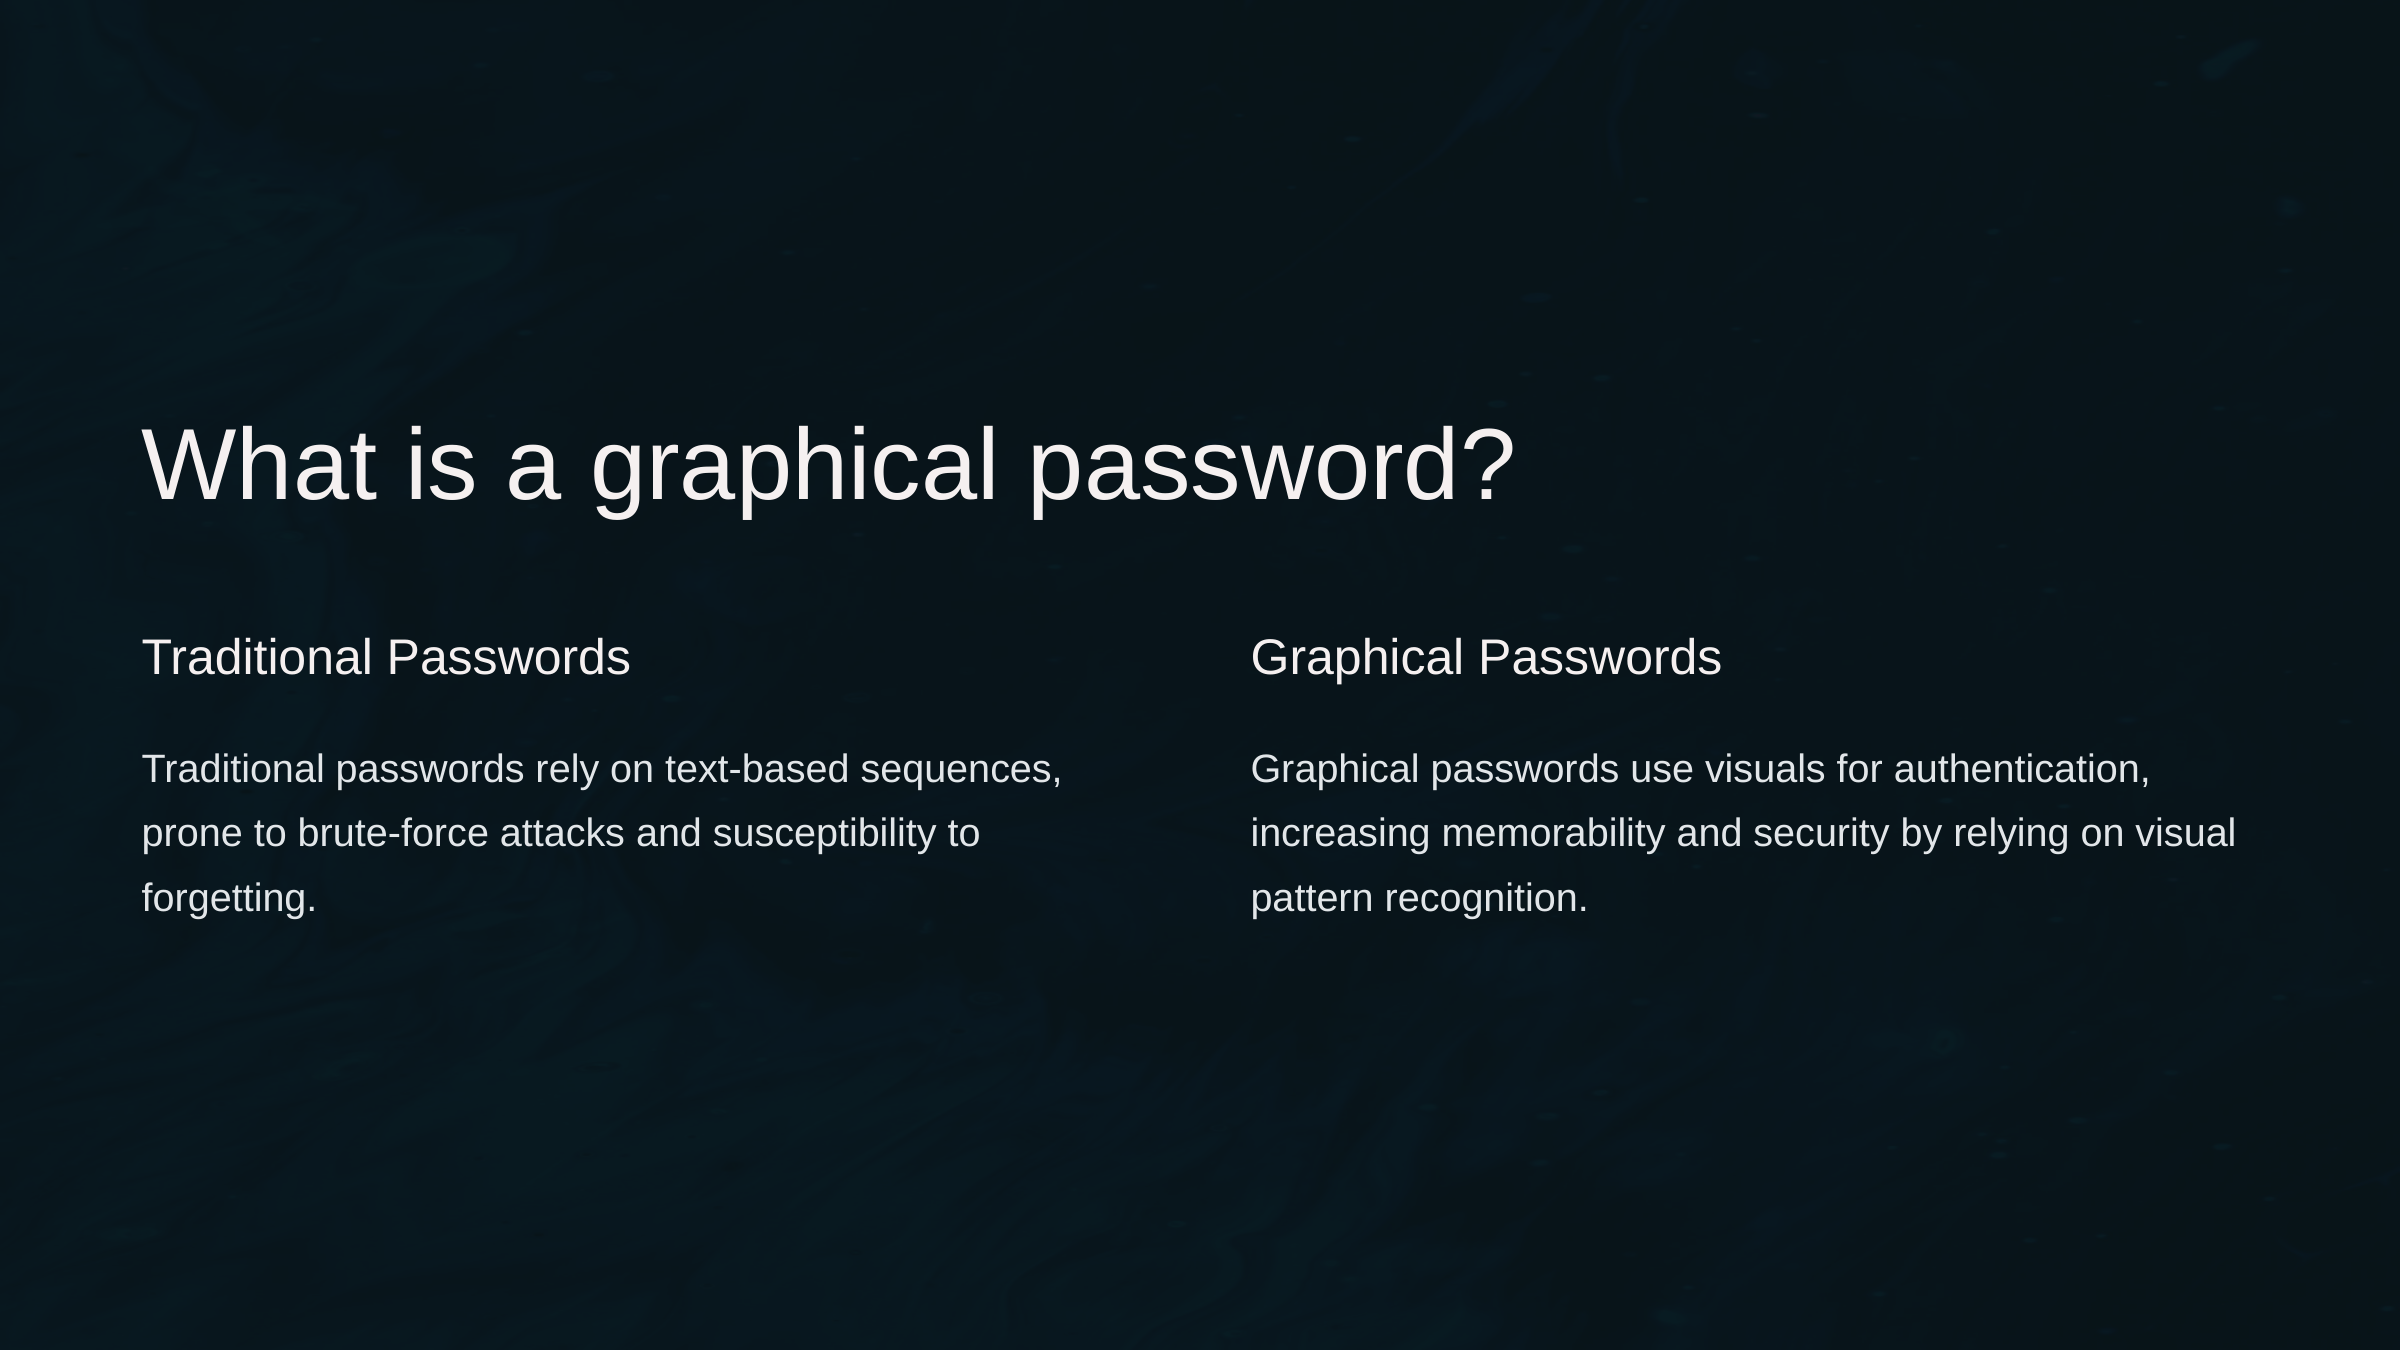

What is a graphical password?
Traditional Passwords
Graphical Passwords
Traditional passwords rely on text-based sequences, prone to brute-force attacks and susceptibility to forgetting.
Graphical passwords use visuals for authentication, increasing memorability and security by relying on visual pattern recognition.